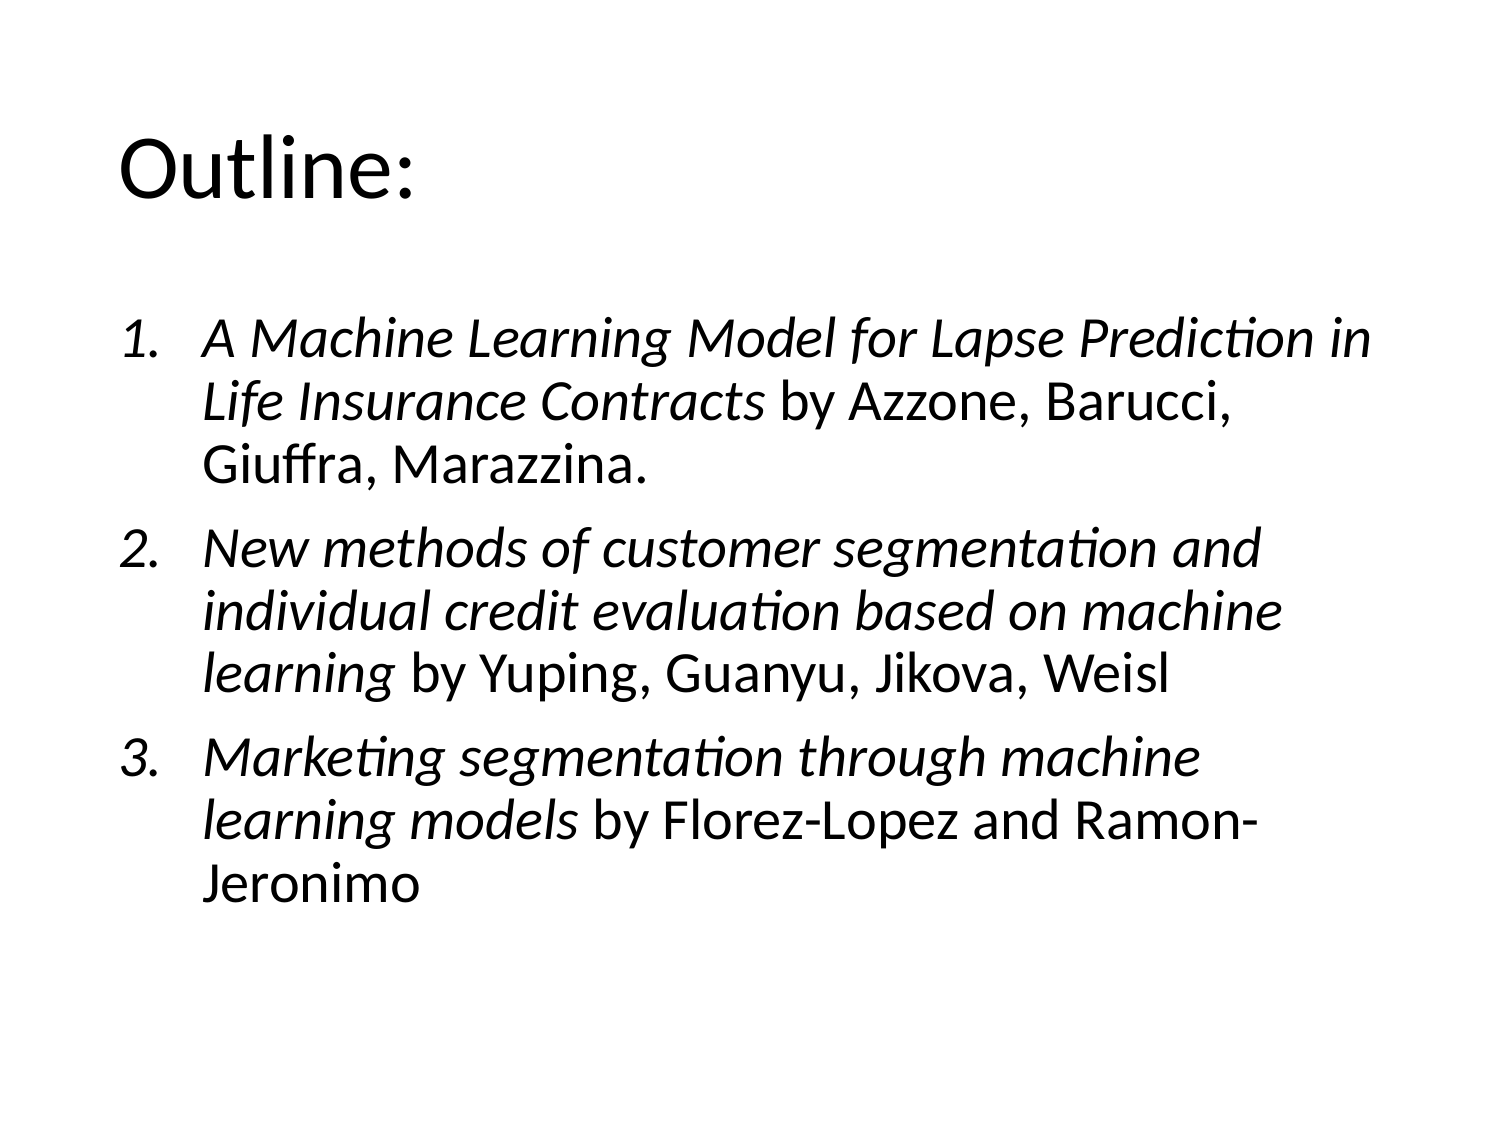

# Outline:
A Machine Learning Model for Lapse Prediction in Life Insurance Contracts by Azzone, Barucci, Giuffra, Marazzina.
New methods of customer segmentation and individual credit evaluation based on machine learning by Yuping, Guanyu, Jikova, Weisl
Marketing segmentation through machine learning models by Florez-Lopez and Ramon-Jeronimo